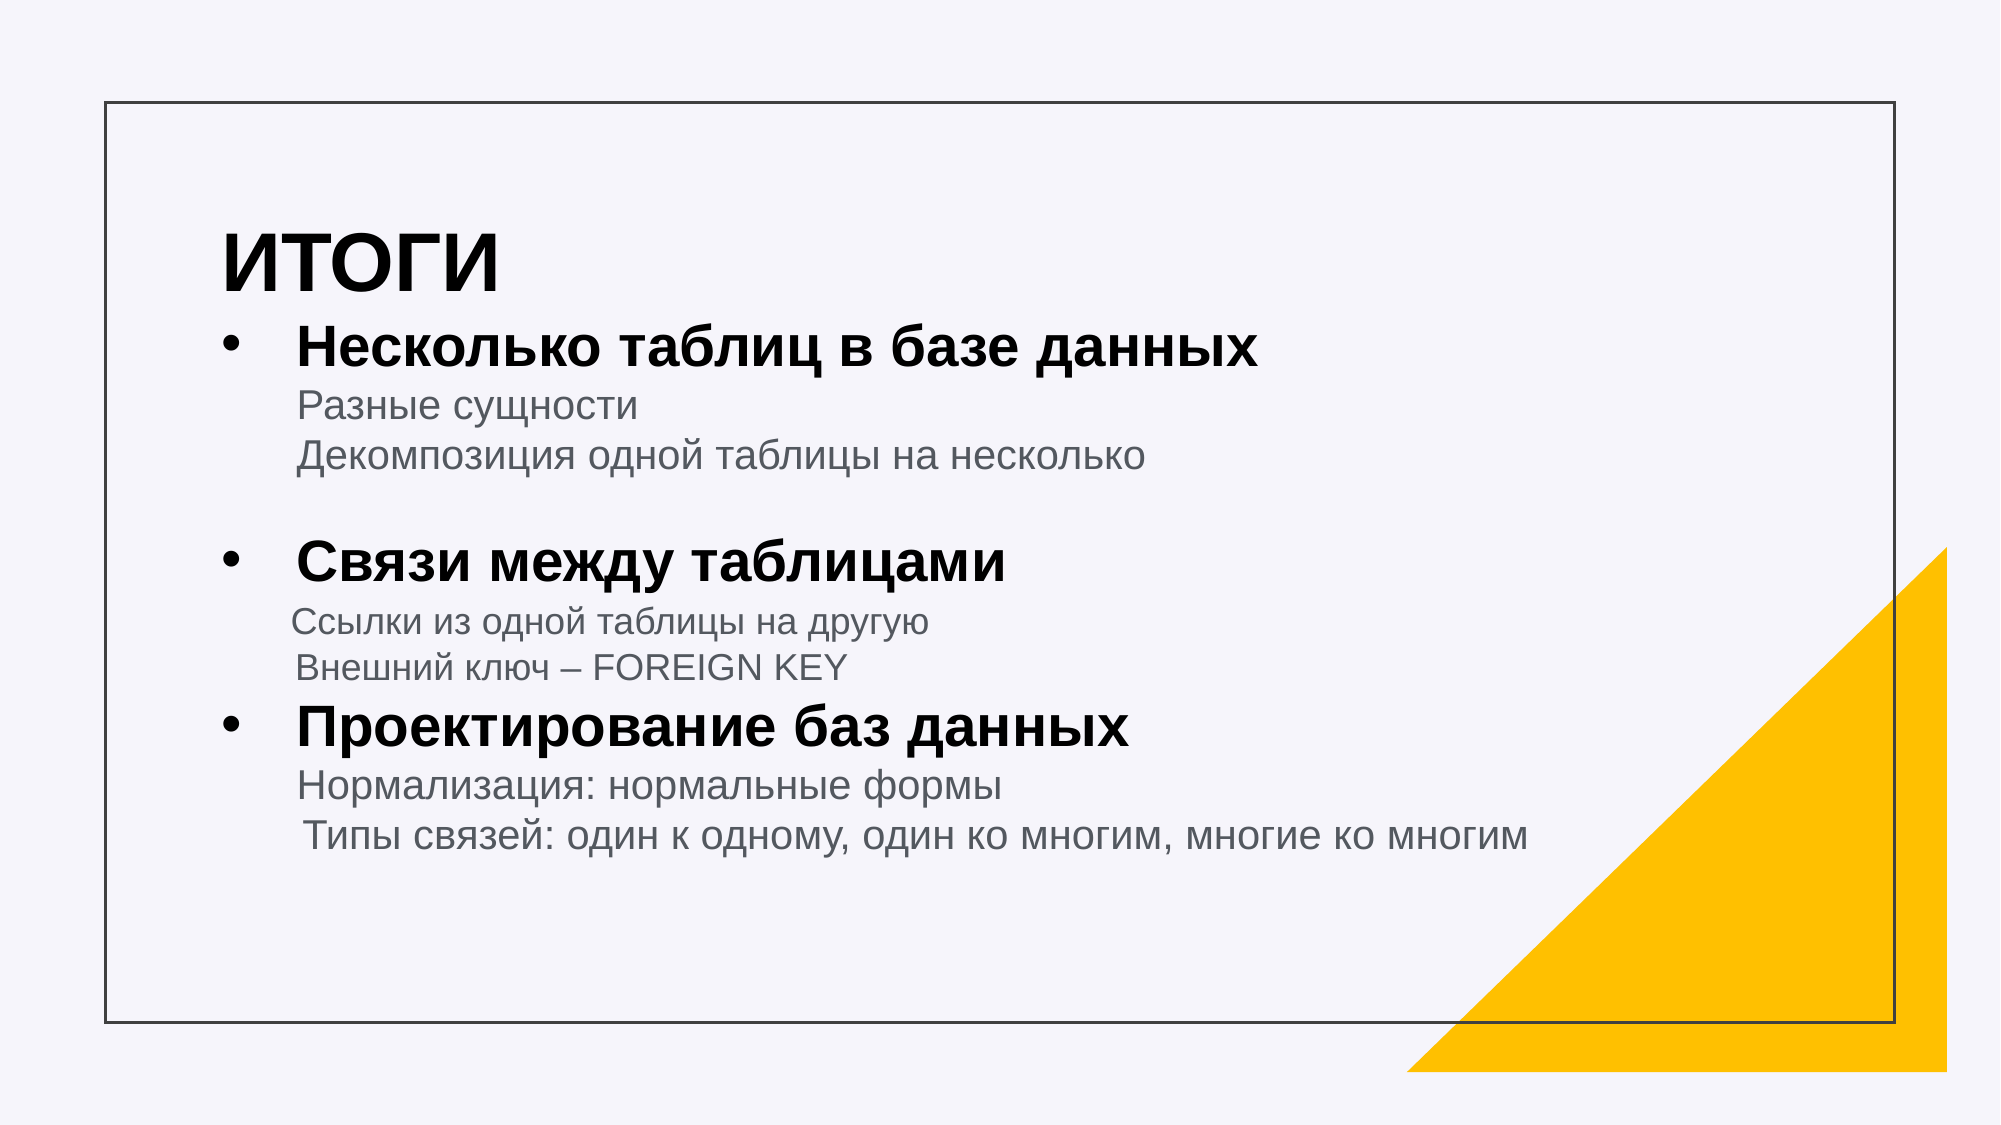

ИТОГИ
Несколько таблиц в базе данных
Разные сущности
Декомпозиция одной таблицы на несколько
Связи между таблицами
      Ссылки из одной таблицы на другую
       Внешний ключ – FOREIGN KEY
Проектирование баз данных
Нормализация: нормальные формы
       Типы связей: один к одному, один ко многим, многие ко многим